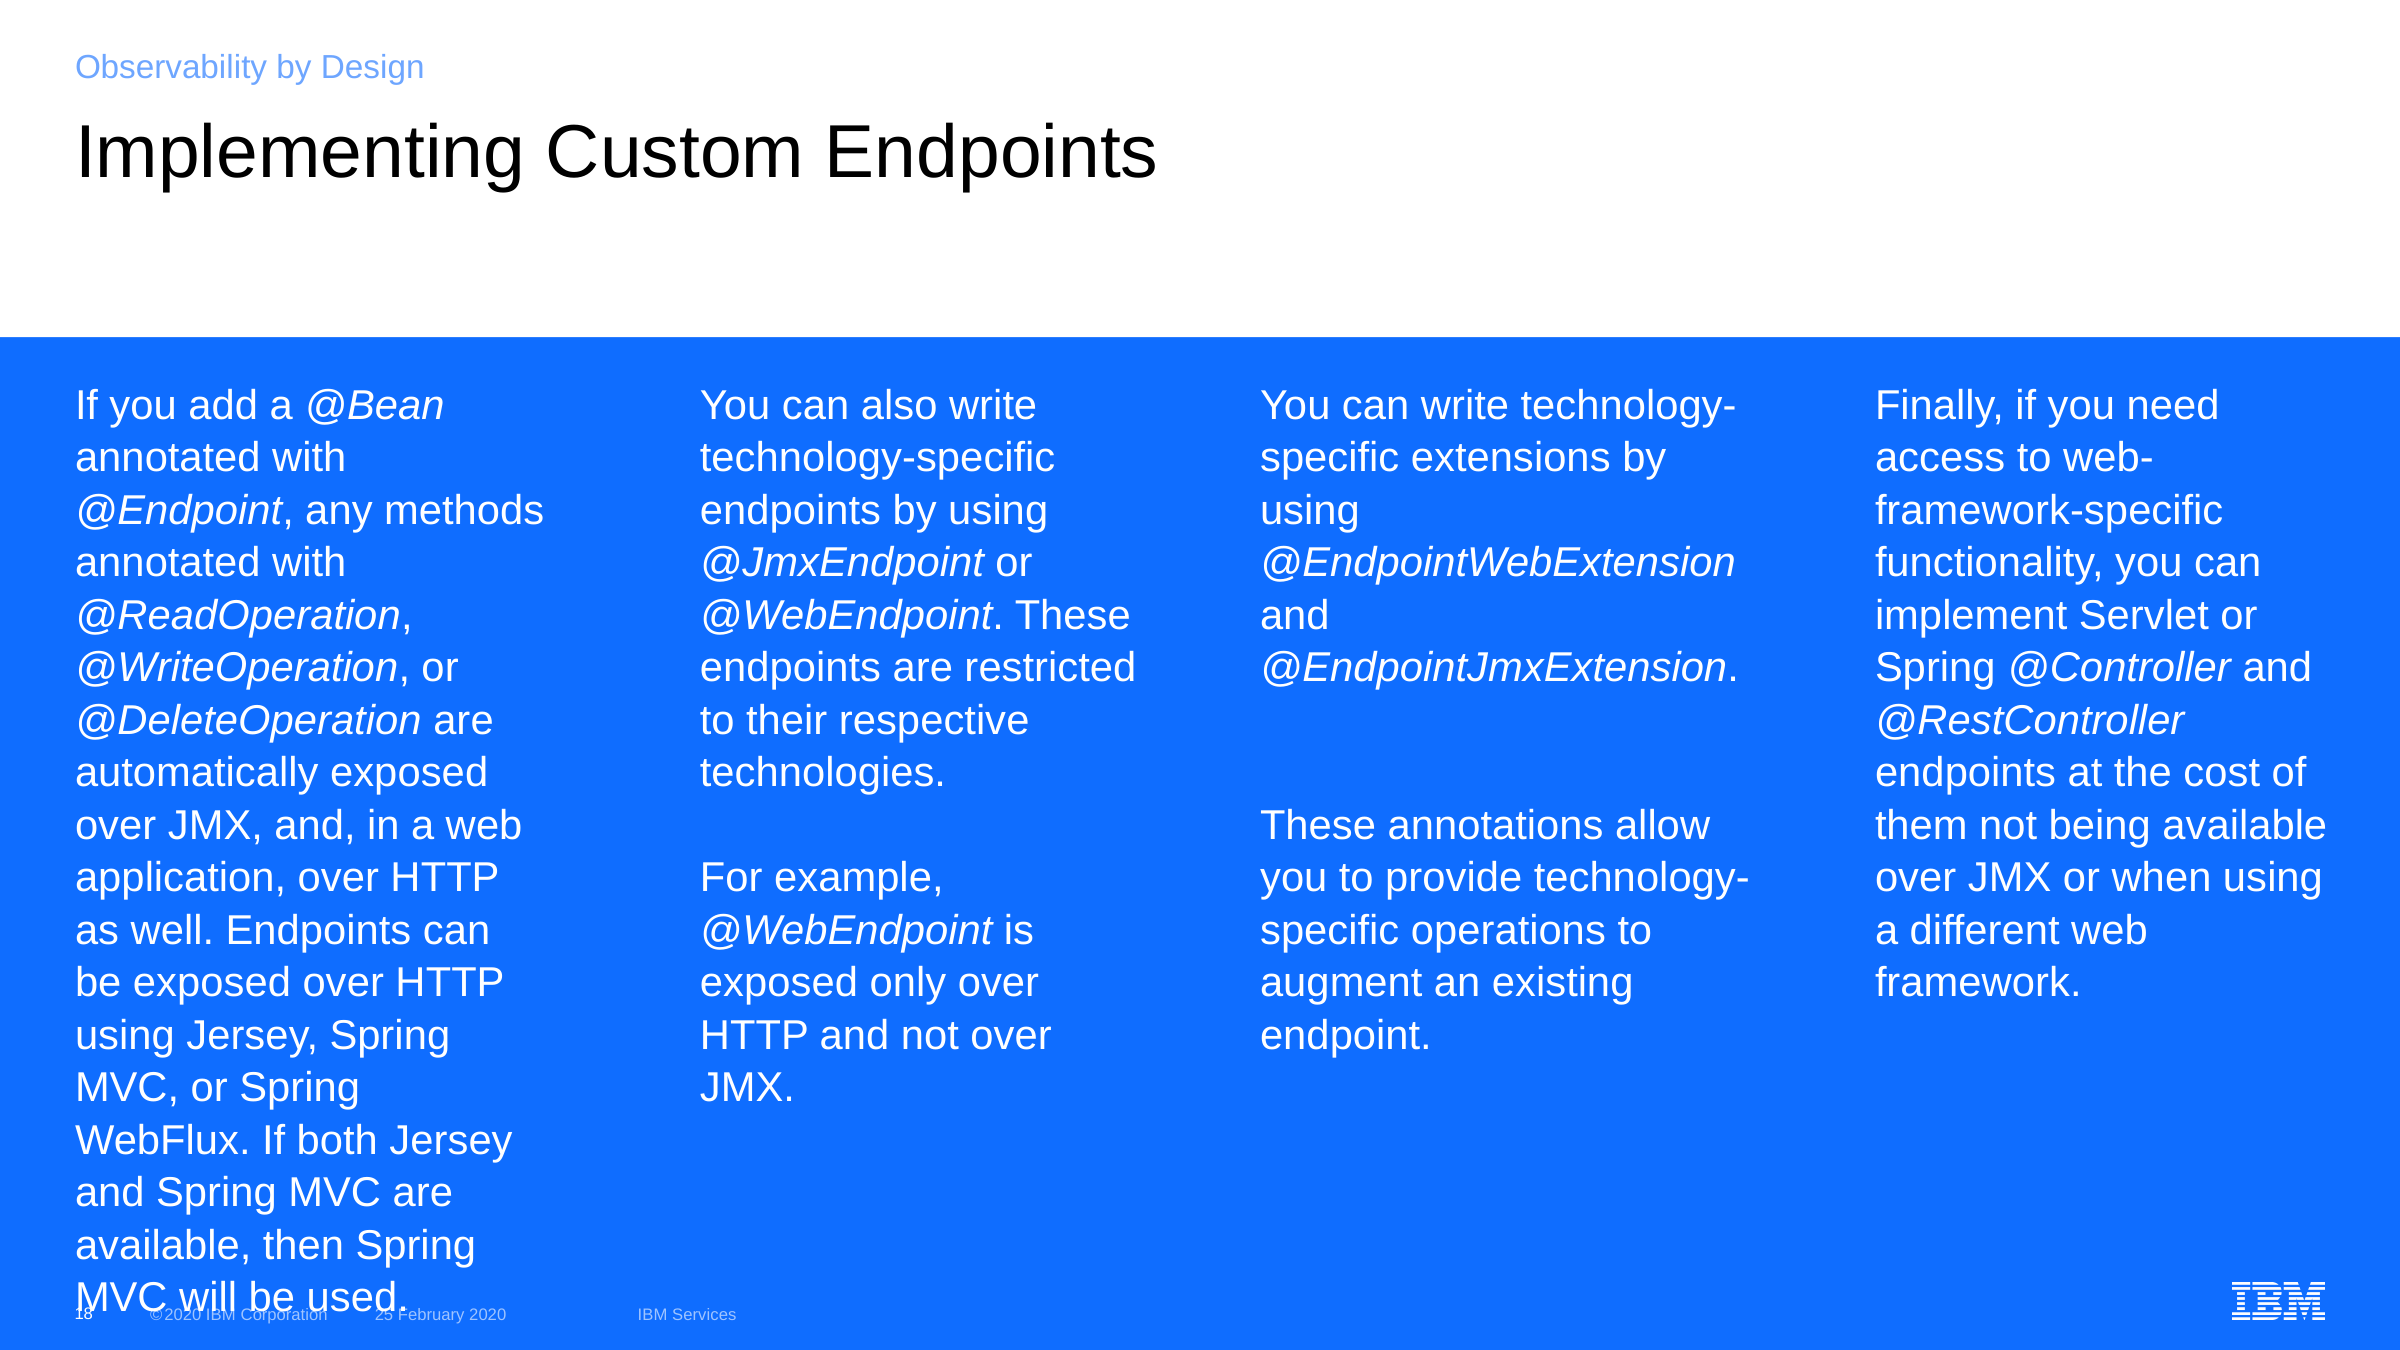

Observability by Design
# Implementing Custom Endpoints
If you add a @Bean annotated with @Endpoint, any methods annotated with @ReadOperation, @WriteOperation, or @DeleteOperation are automatically exposed over JMX, and, in a web application, over HTTP as well. Endpoints can be exposed over HTTP using Jersey, Spring MVC, or Spring WebFlux. If both Jersey and Spring MVC are available, then Spring MVC will be used.

You can also write technology-specific endpoints by using @JmxEndpoint or @WebEndpoint. These endpoints are restricted to their respective technologies.
For example, @WebEndpoint is exposed only over HTTP and not over JMX.

You can write technology-specific extensions by using @EndpointWebExtension and @EndpointJmxExtension.
These annotations allow you to provide technology-specific operations to augment an existing endpoint.

Finally, if you need access to web-framework-specific functionality, you can implement Servlet or Spring @Controller and @RestController endpoints at the cost of them not being available over JMX or when using a different web framework.